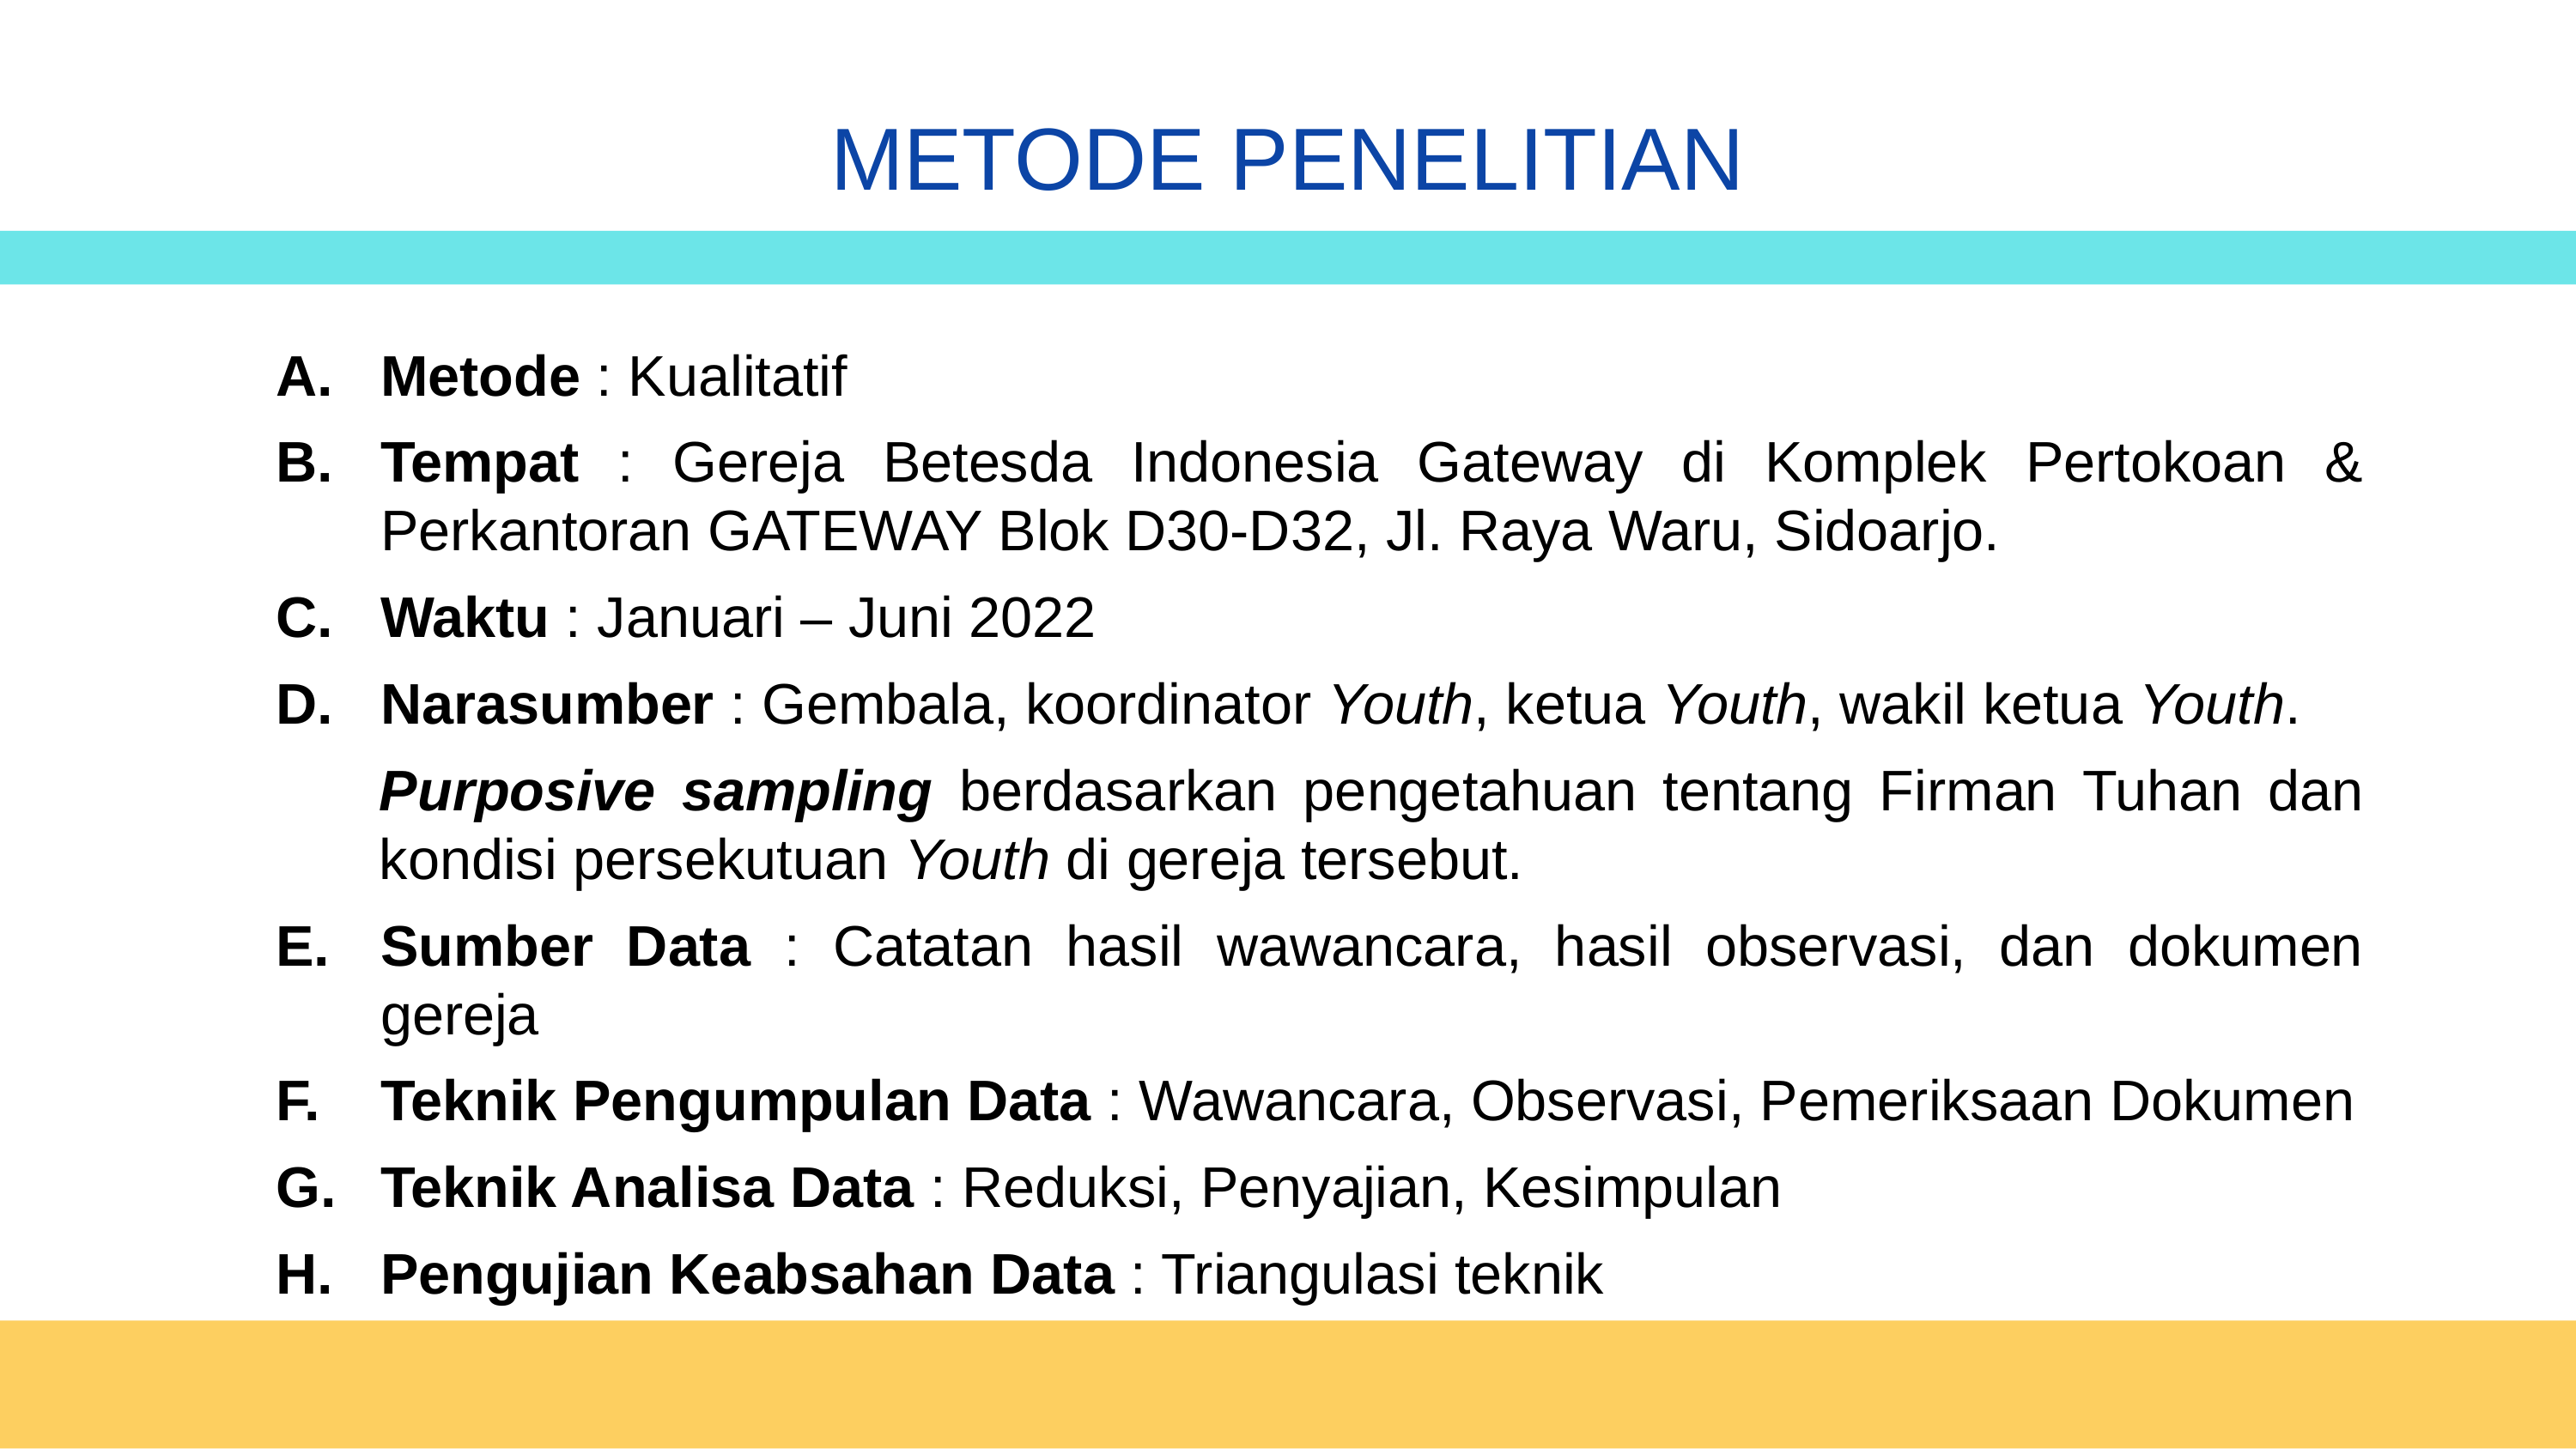

METODE PENELITIAN

Metode : Kualitatif
Tempat : Gereja Betesda Indonesia Gateway di Komplek Pertokoan & Perkantoran GATEWAY Blok D30-D32, Jl. Raya Waru, Sidoarjo.
Waktu : Januari – Juni 2022
Narasumber : Gembala, koordinator Youth, ketua Youth, wakil ketua Youth.
Purposive sampling berdasarkan pengetahuan tentang Firman Tuhan dan kondisi persekutuan Youth di gereja tersebut.
Sumber Data : Catatan hasil wawancara, hasil observasi, dan dokumen gereja
Teknik Pengumpulan Data : Wawancara, Observasi, Pemeriksaan Dokumen
Teknik Analisa Data : Reduksi, Penyajian, Kesimpulan
Pengujian Keabsahan Data : Triangulasi teknik